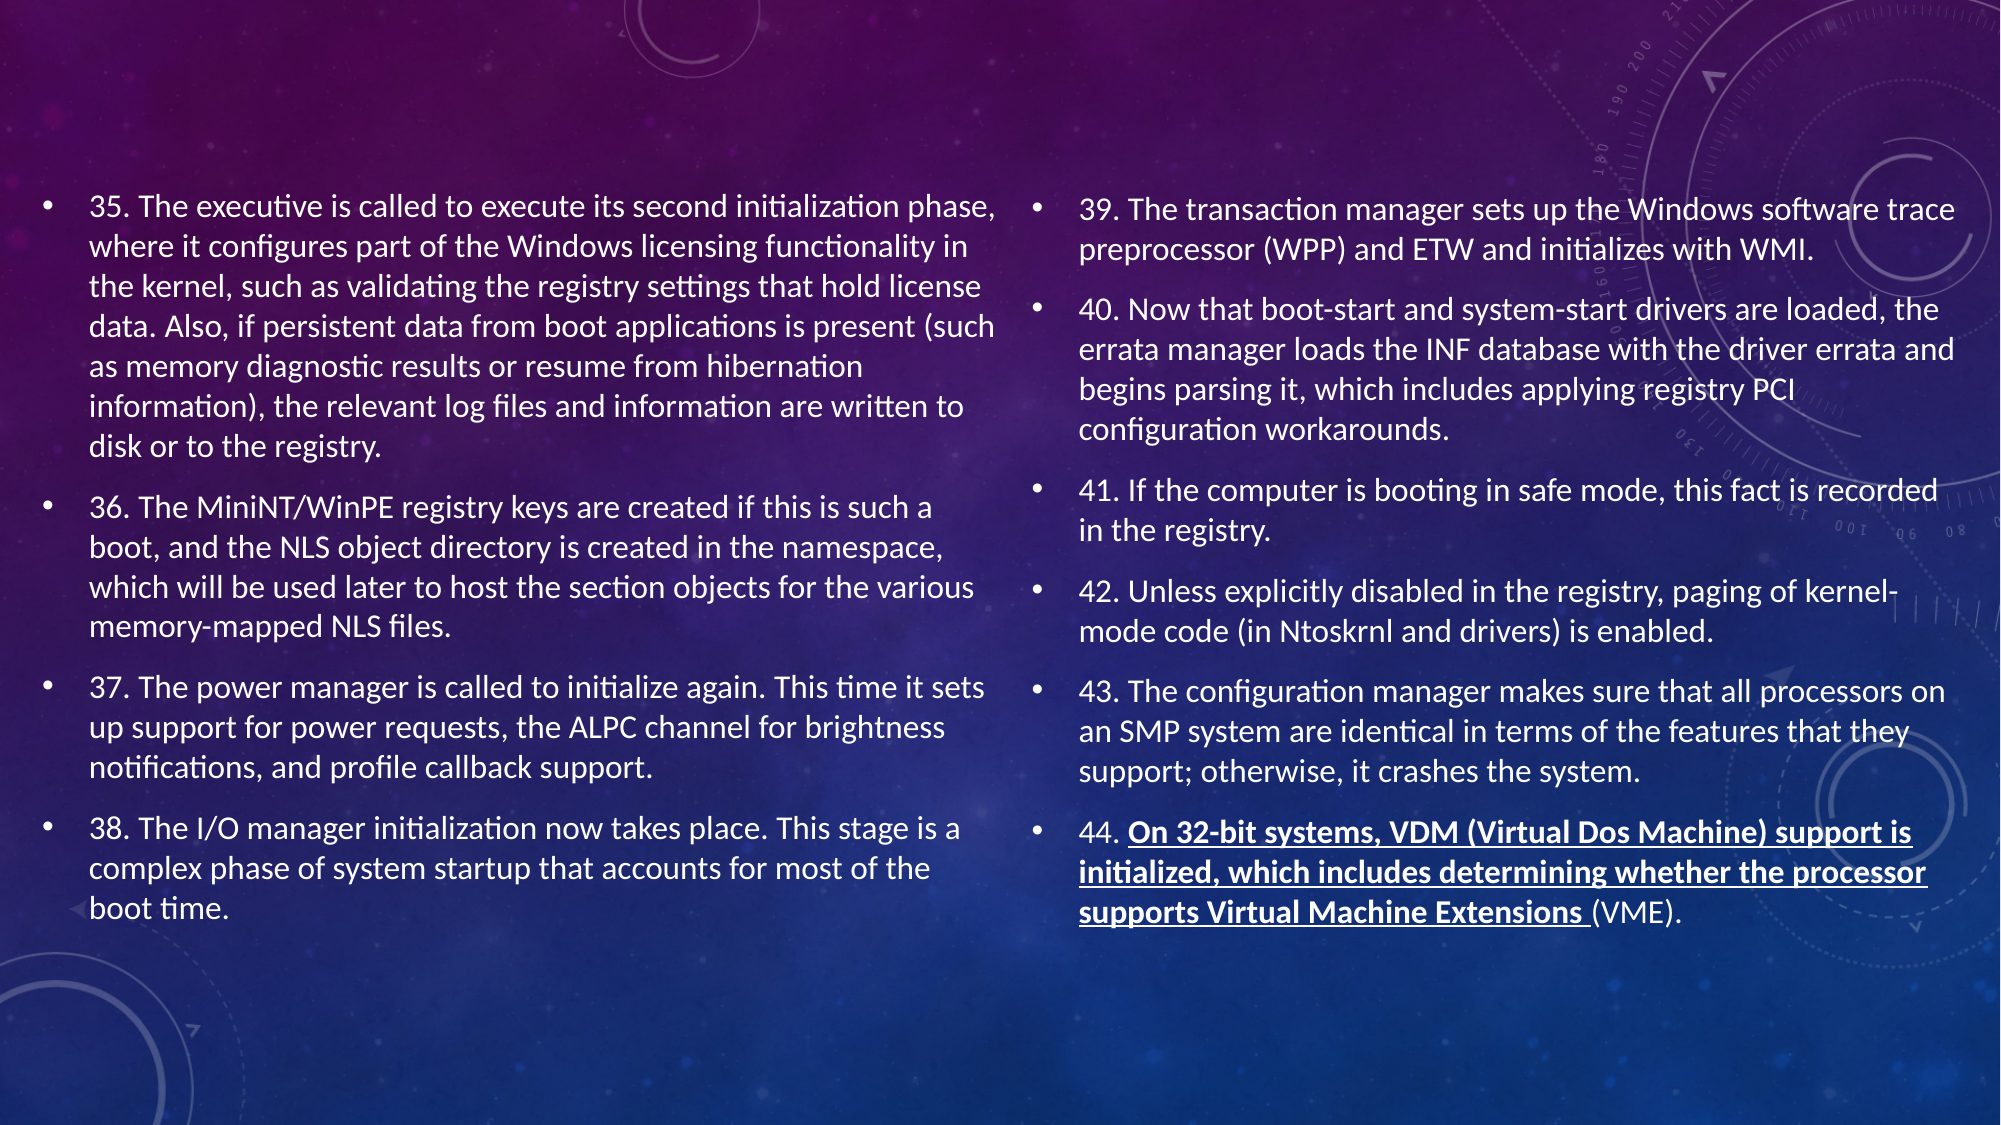

35. The executive is called to execute its second initialization phase, where it configures part of the Windows licensing functionality in the kernel, such as validating the registry settings that hold license data. Also, if persistent data from boot applications is present (such as memory diagnostic results or resume from hibernation information), the relevant log files and information are written to disk or to the registry.
36. The MiniNT/WinPE registry keys are created if this is such a boot, and the NLS object directory is created in the namespace, which will be used later to host the section objects for the various memory-mapped NLS files.
37. The power manager is called to initialize again. This time it sets up support for power requests, the ALPC channel for brightness notifications, and profile callback support.
38. The I/O manager initialization now takes place. This stage is a complex phase of system startup that accounts for most of the boot time.
39. The transaction manager sets up the Windows software trace preprocessor (WPP) and ETW and initializes with WMI.
40. Now that boot-start and system-start drivers are loaded, the errata manager loads the INF database with the driver errata and begins parsing it, which includes applying registry PCI configuration workarounds.
41. If the computer is booting in safe mode, this fact is recorded in the registry.
42. Unless explicitly disabled in the registry, paging of kernel-mode code (in Ntoskrnl and drivers) is enabled.
43. The configuration manager makes sure that all processors on an SMP system are identical in terms of the features that they support; otherwise, it crashes the system.
44. On 32-bit systems, VDM (Virtual Dos Machine) support is initialized, which includes determining whether the processor supports Virtual Machine Extensions (VME).